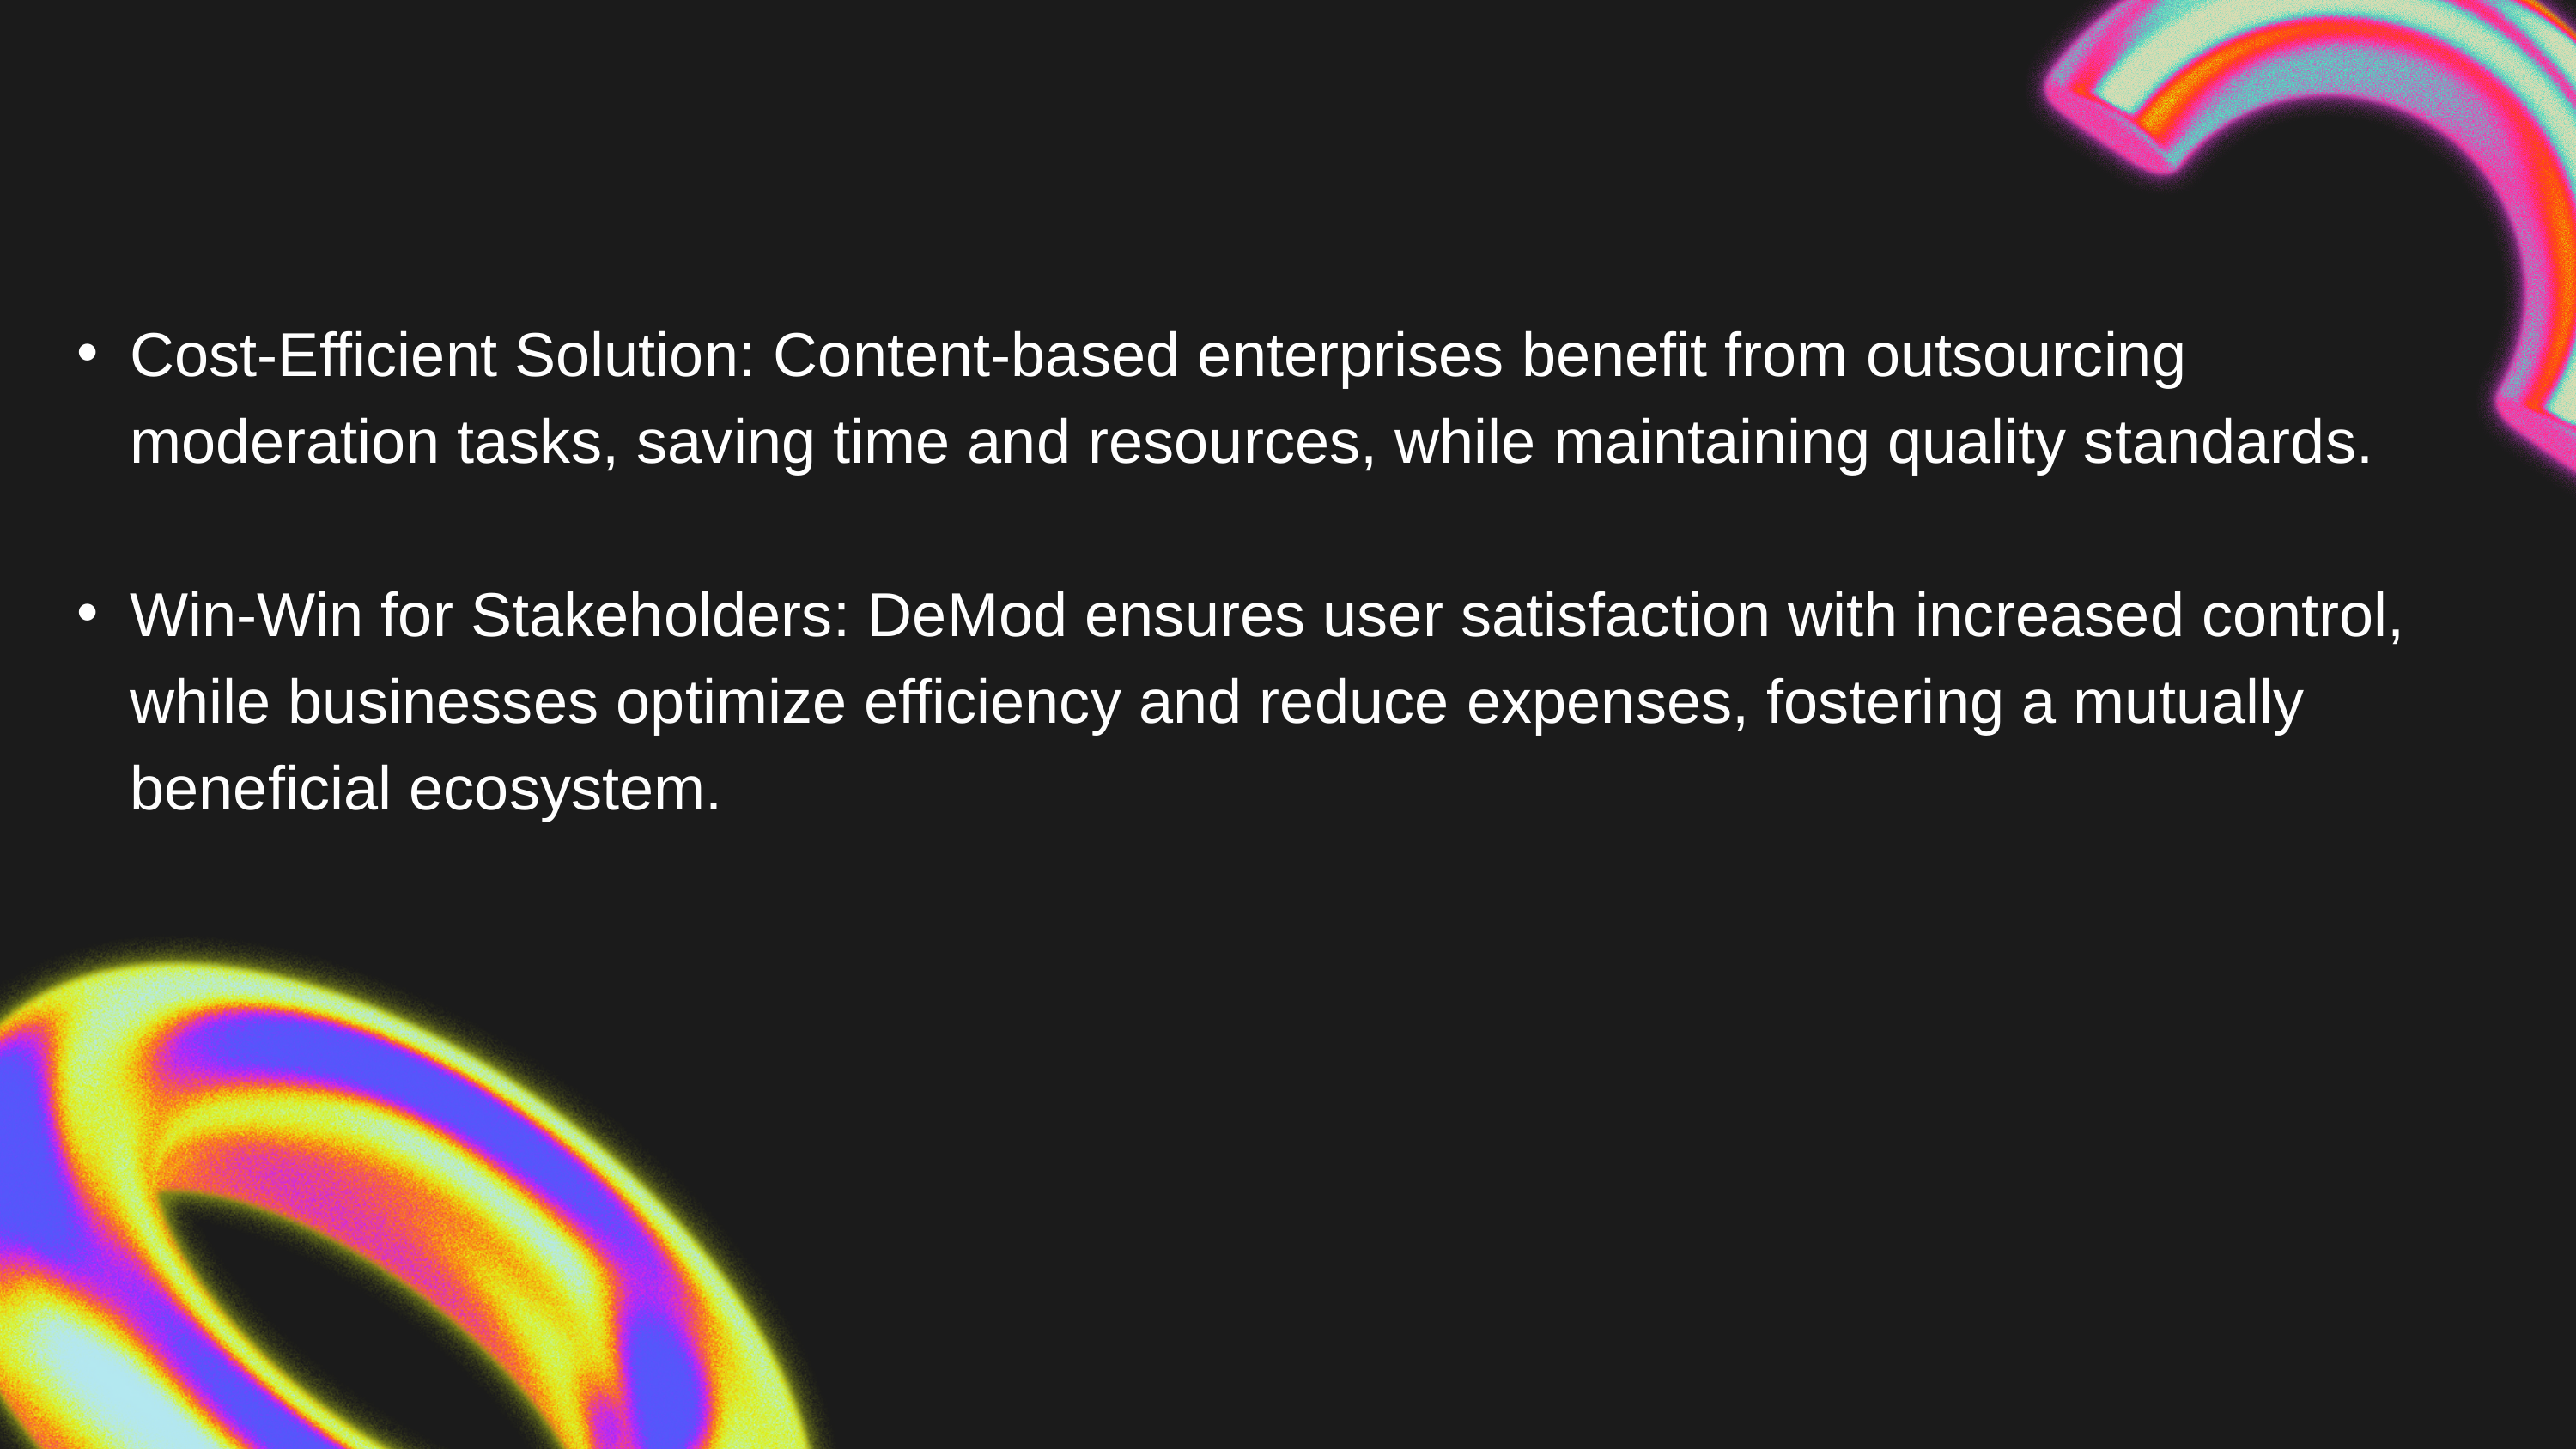

Cost-Efficient Solution: Content-based enterprises benefit from outsourcing moderation tasks, saving time and resources, while maintaining quality standards.

Win-Win for Stakeholders: DeMod ensures user satisfaction with increased control, while businesses optimize efficiency and reduce expenses, fostering a mutually beneficial ecosystem.